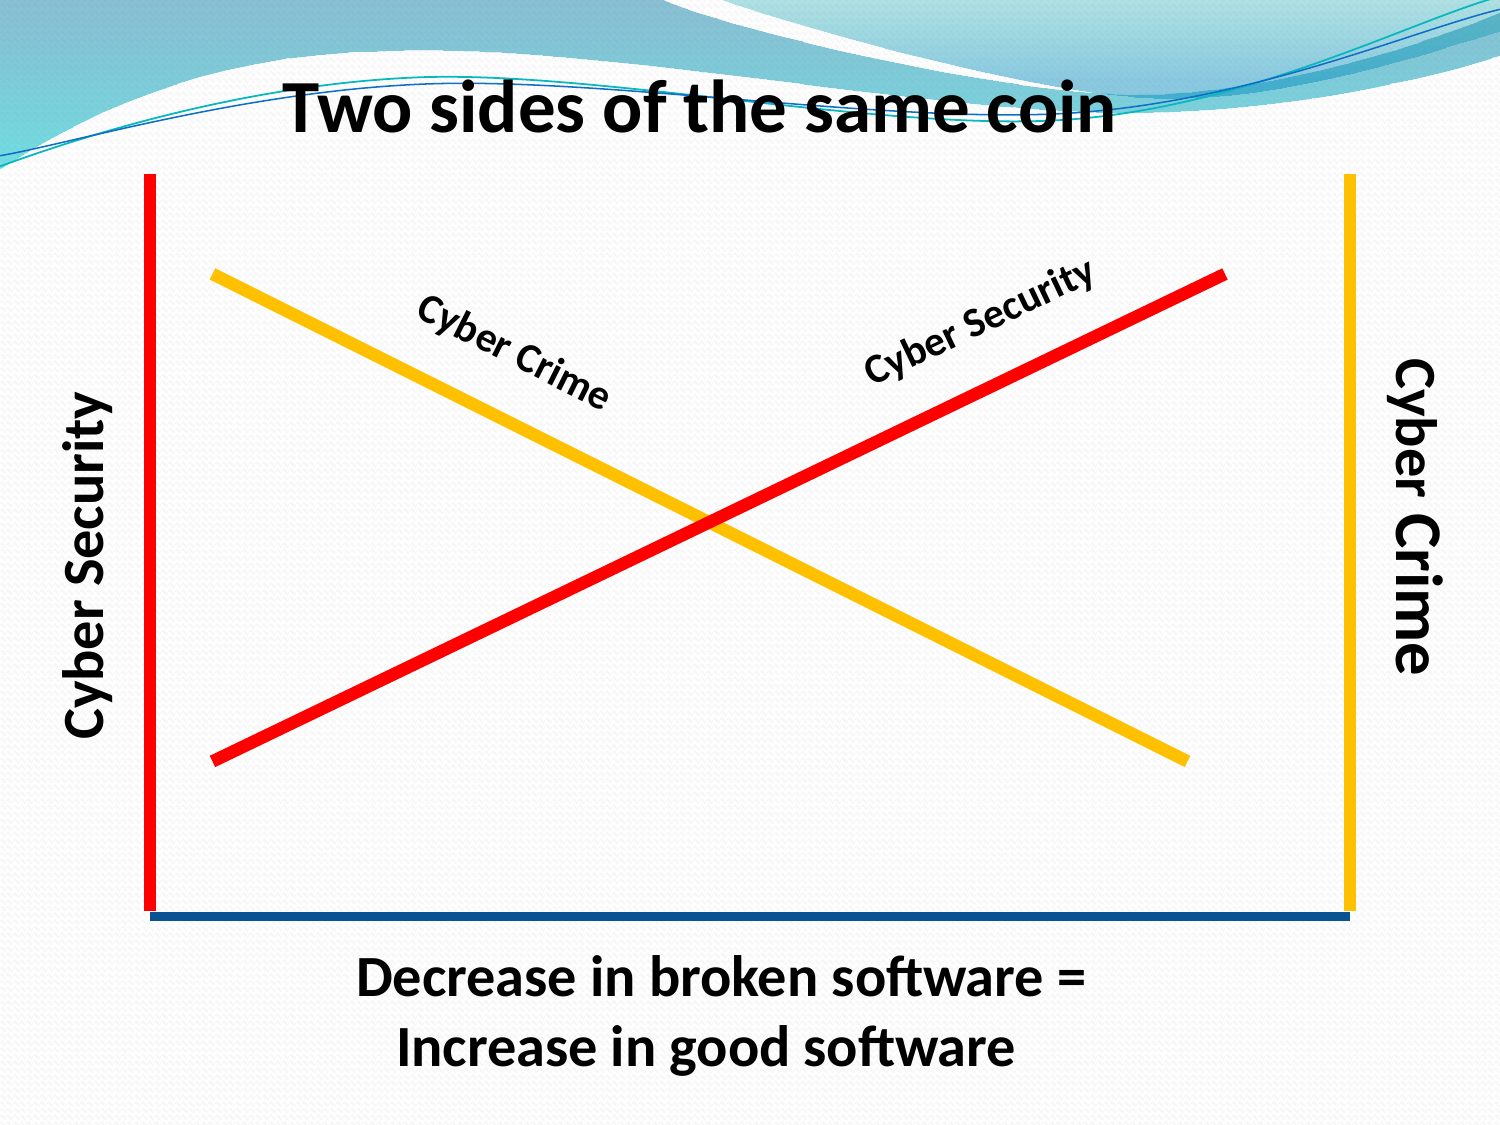

Two sides of the same coin
Cyber Security
Cyber Crime
Cyber Crime
Cyber Security
Decrease in broken software =
   Increase in good software